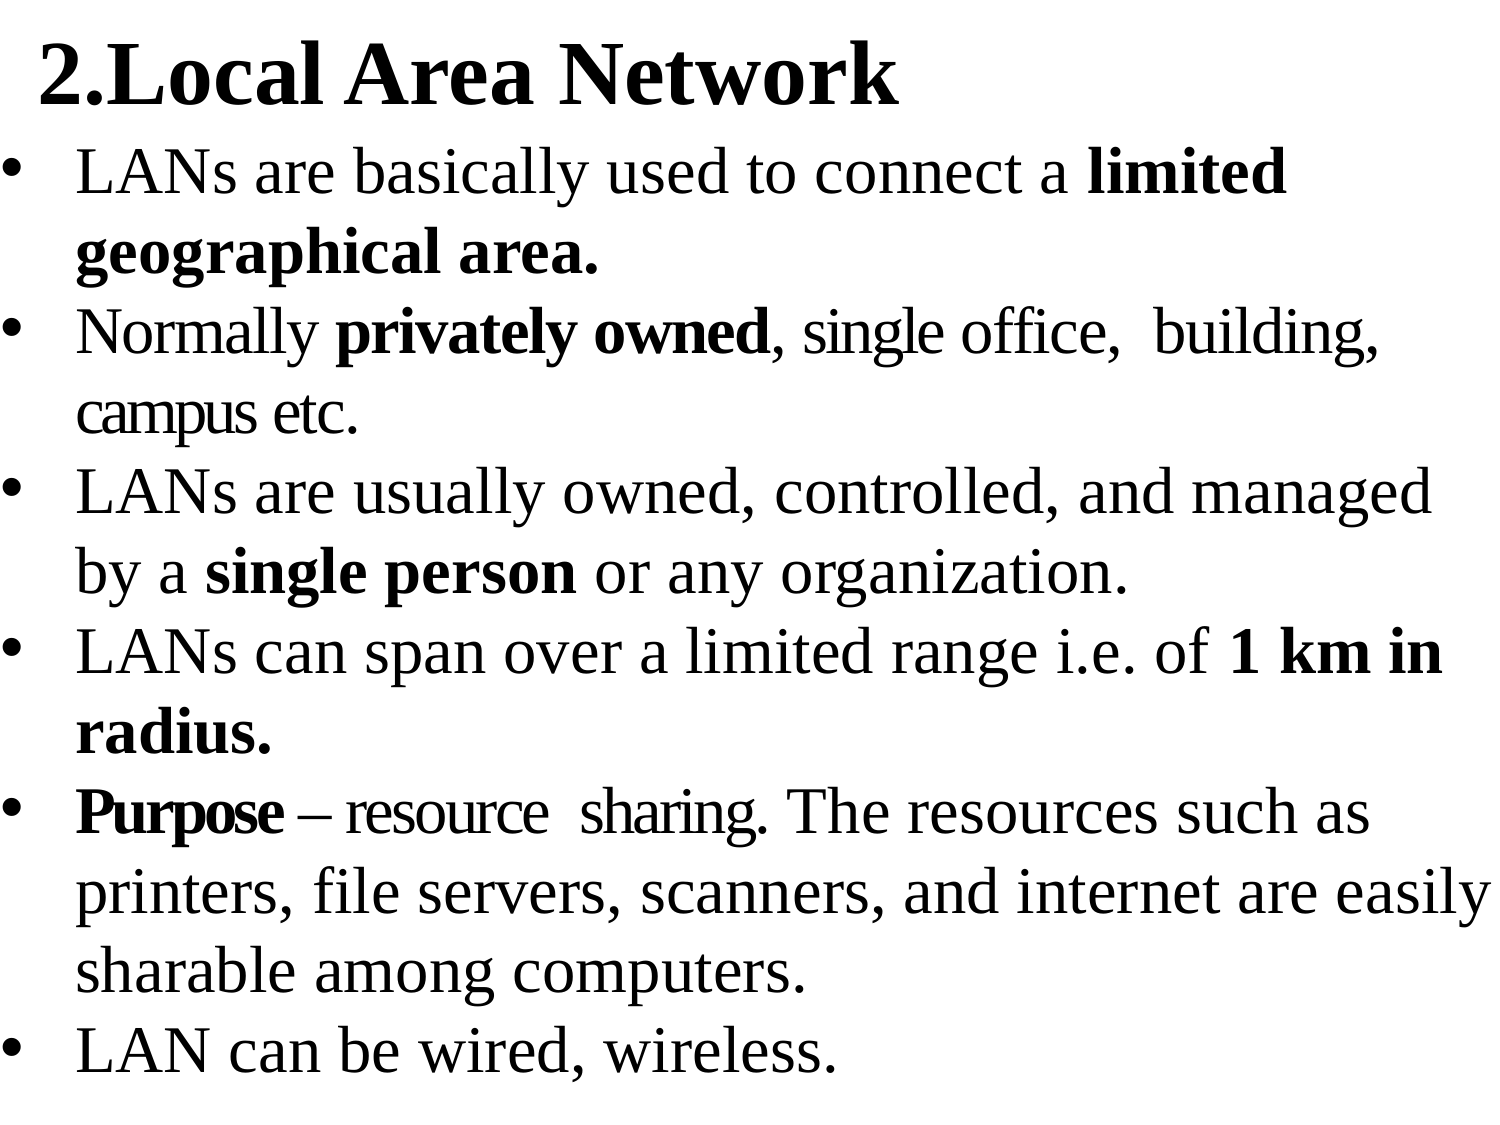

2.Local Area Network
LANs are basically used to connect a limited geographical area.
Normally privately owned, single office,  building, campus etc.
LANs are usually owned, controlled, and managed by a single person or any organization.
LANs can span over a limited range i.e. of 1 km in radius.
Purpose – resource  sharing. The resources such as printers, file servers, scanners, and internet are easily sharable among computers.
LAN can be wired, wireless.